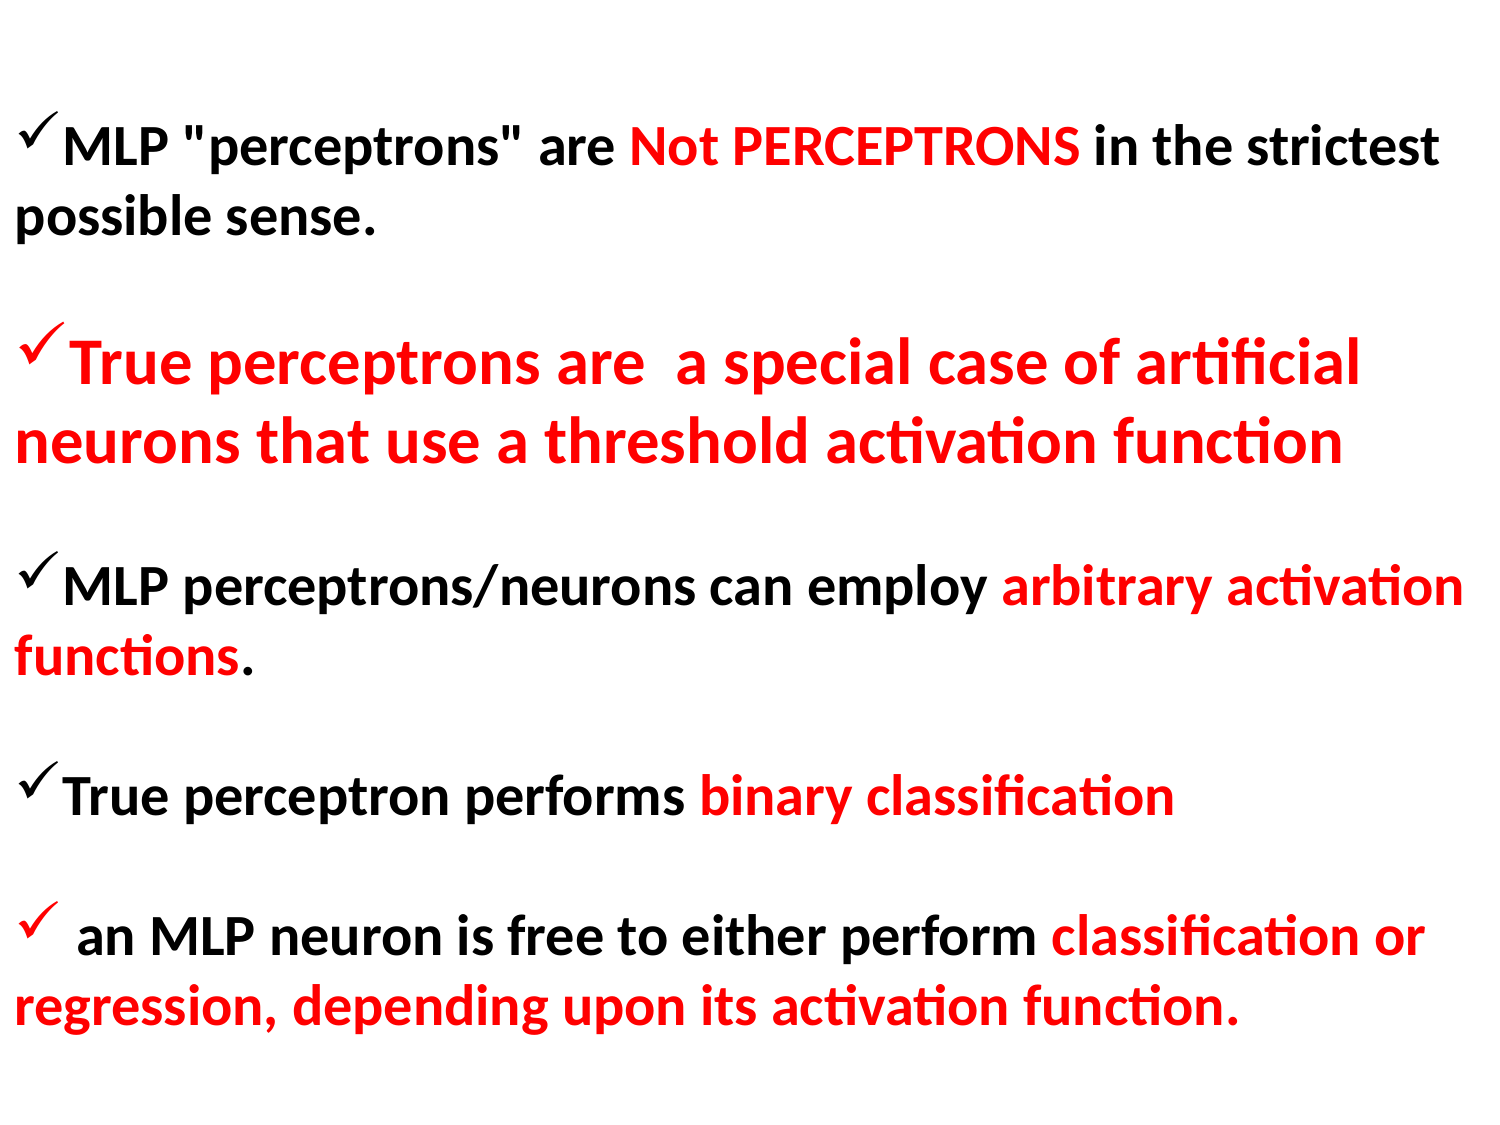

MLP "perceptrons" are Not PERCEPTRONS in the strictest possible sense.

True perceptrons are  a special case of artificial neurons that use a threshold activation function

MLP perceptrons/neurons can employ arbitrary activation functions.

True perceptron performs binary classification

 an MLP neuron is free to either perform classification or regression, depending upon its activation function.